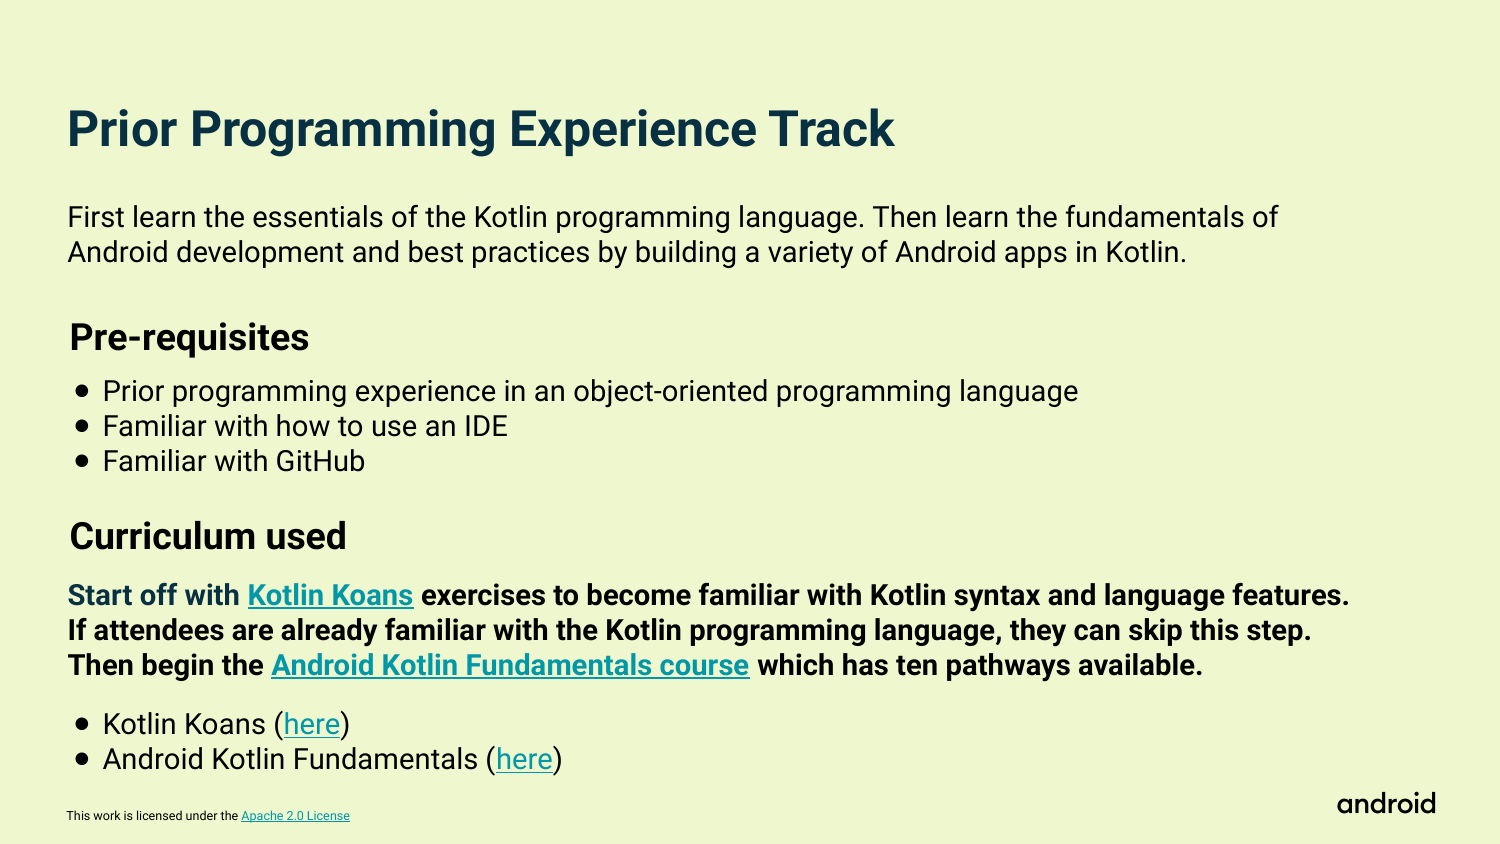

# Prior Programming Experience Track
First learn the essentials of the Kotlin programming language. Then learn the fundamentals of Android development and best practices by building a variety of Android apps in Kotlin.
Pre-requisites
Prior programming experience in an object-oriented programming language
Familiar with how to use an IDE
Familiar with GitHub
Curriculum used
Start off with Kotlin Koans exercises to become familiar with Kotlin syntax and language features. If attendees are already familiar with the Kotlin programming language, they can skip this step. Then begin the Android Kotlin Fundamentals course which has ten pathways available.

Kotlin Koans (here)
Android Kotlin Fundamentals (here)